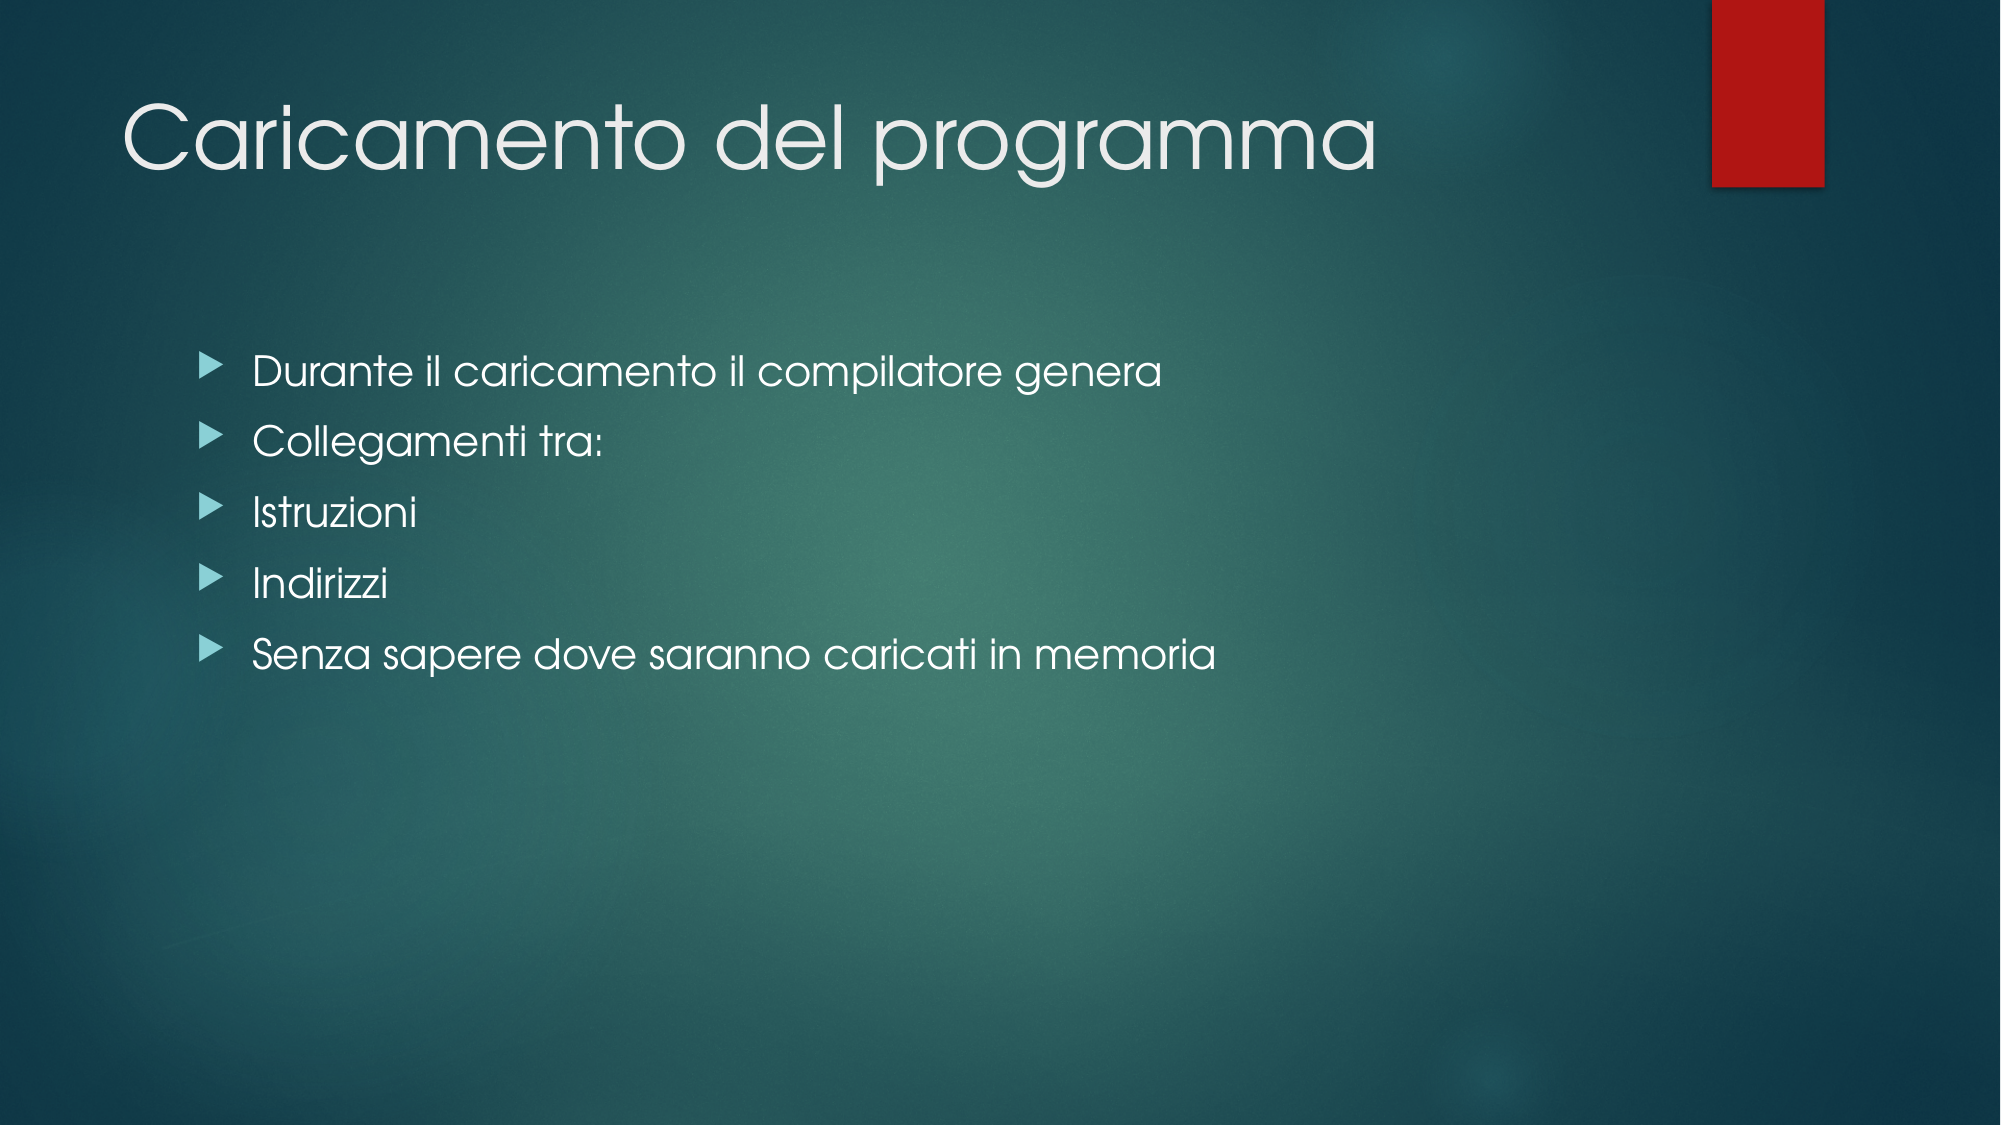

# Caricamento del programma
Durante il caricamento il compilatore genera
Collegamenti tra:
Istruzioni
Indirizzi
Senza sapere dove saranno caricati in memoria